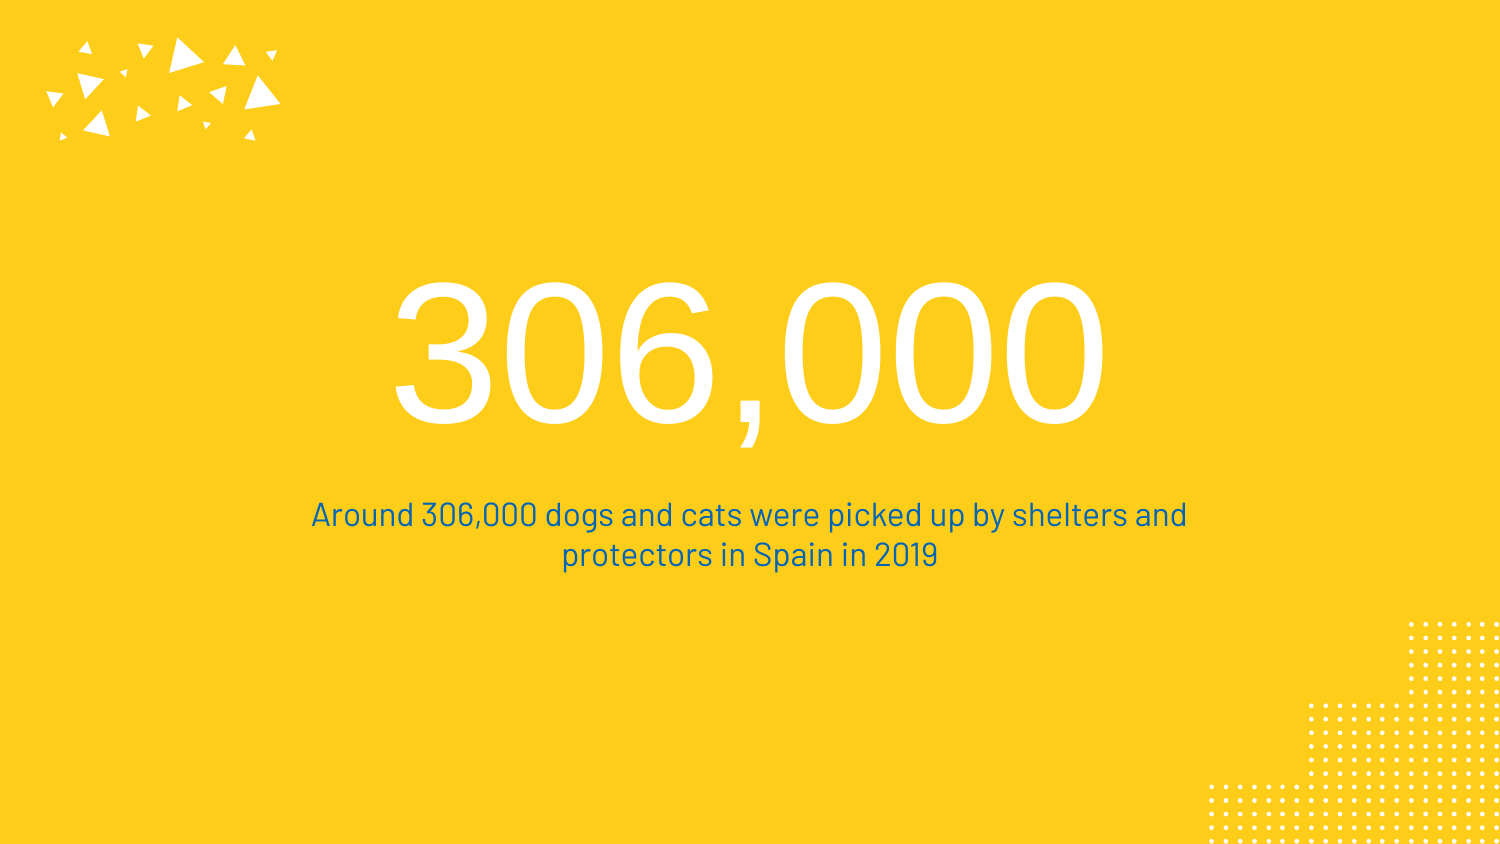

# 306,000
Around 306,000 dogs and cats were picked up by shelters and protectors in Spain in 2019